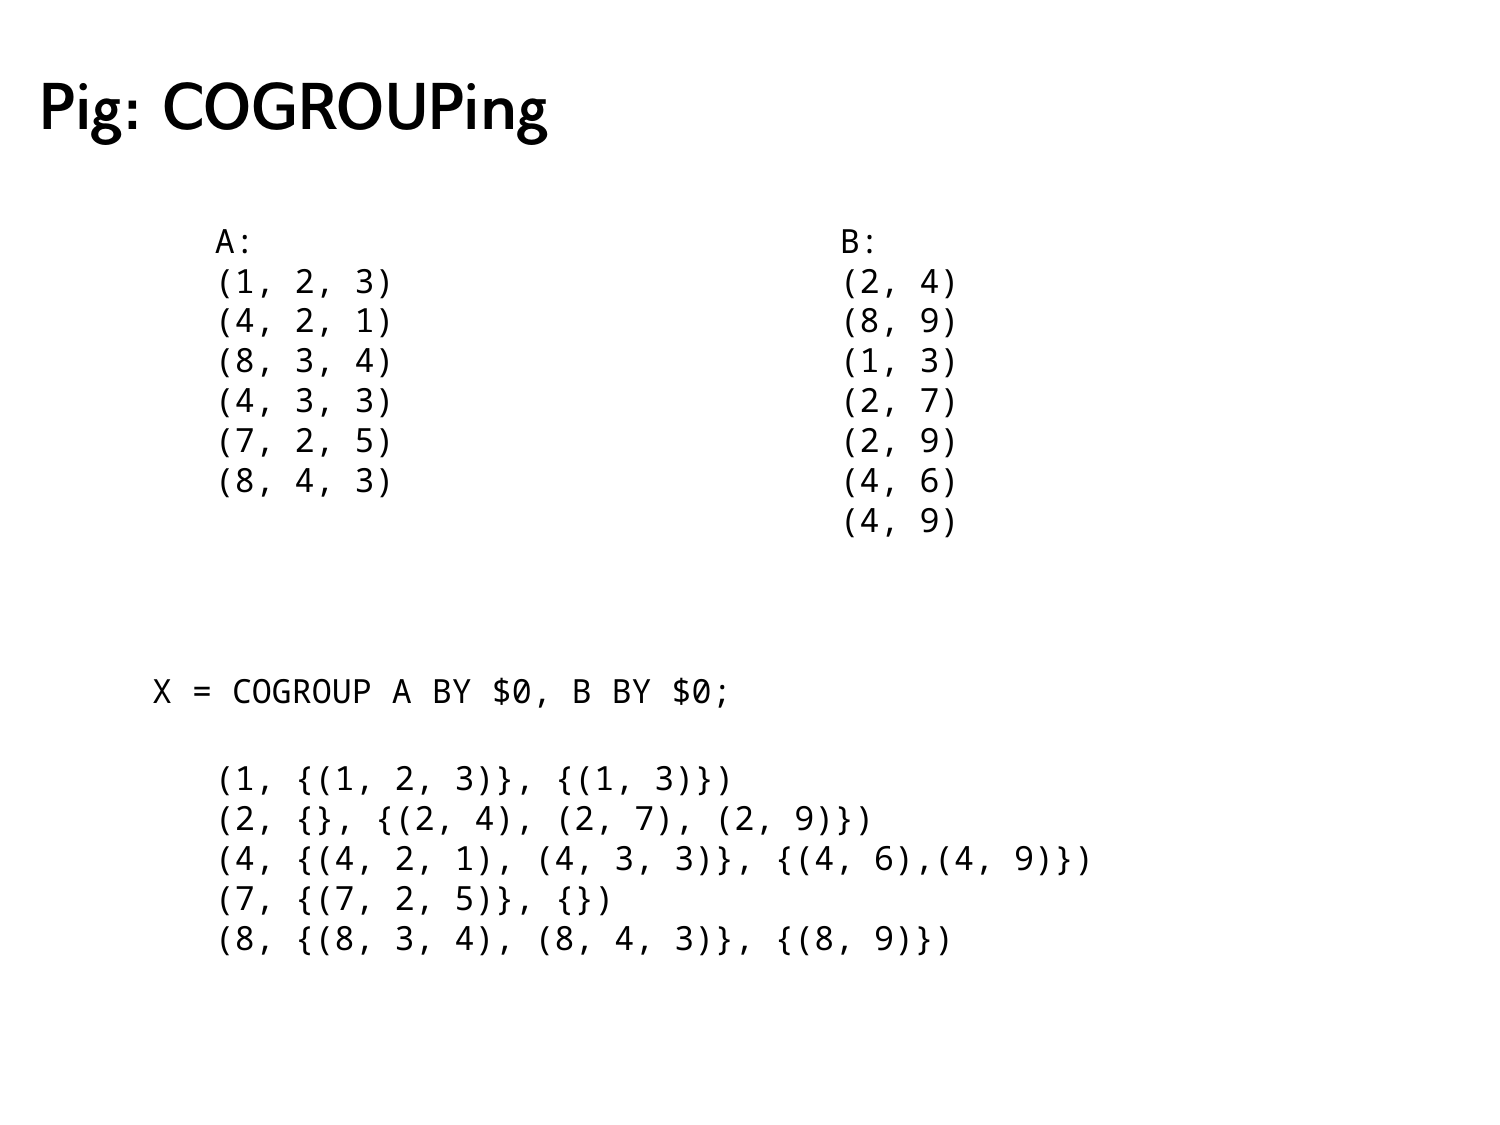

# Pig: COGROUPing
A:
(1, 2, 3)
(4, 2, 1)
(8, 3, 4)
(4, 3, 3)
(7, 2, 5)
(8, 4, 3)
B:
(2, 4)
(8, 9)
(1, 3)
(2, 7)
(2, 9)
(4, 6)
(4, 9)
X = COGROUP A BY $0, B BY $0;
(1, {(1, 2, 3)}, {(1, 3)})
(2, {}, {(2, 4), (2, 7), (2, 9)})
(4, {(4, 2, 1), (4, 3, 3)}, {(4, 6),(4, 9)})
(7, {(7, 2, 5)}, {})
(8, {(8, 3, 4), (8, 4, 3)}, {(8, 9)})